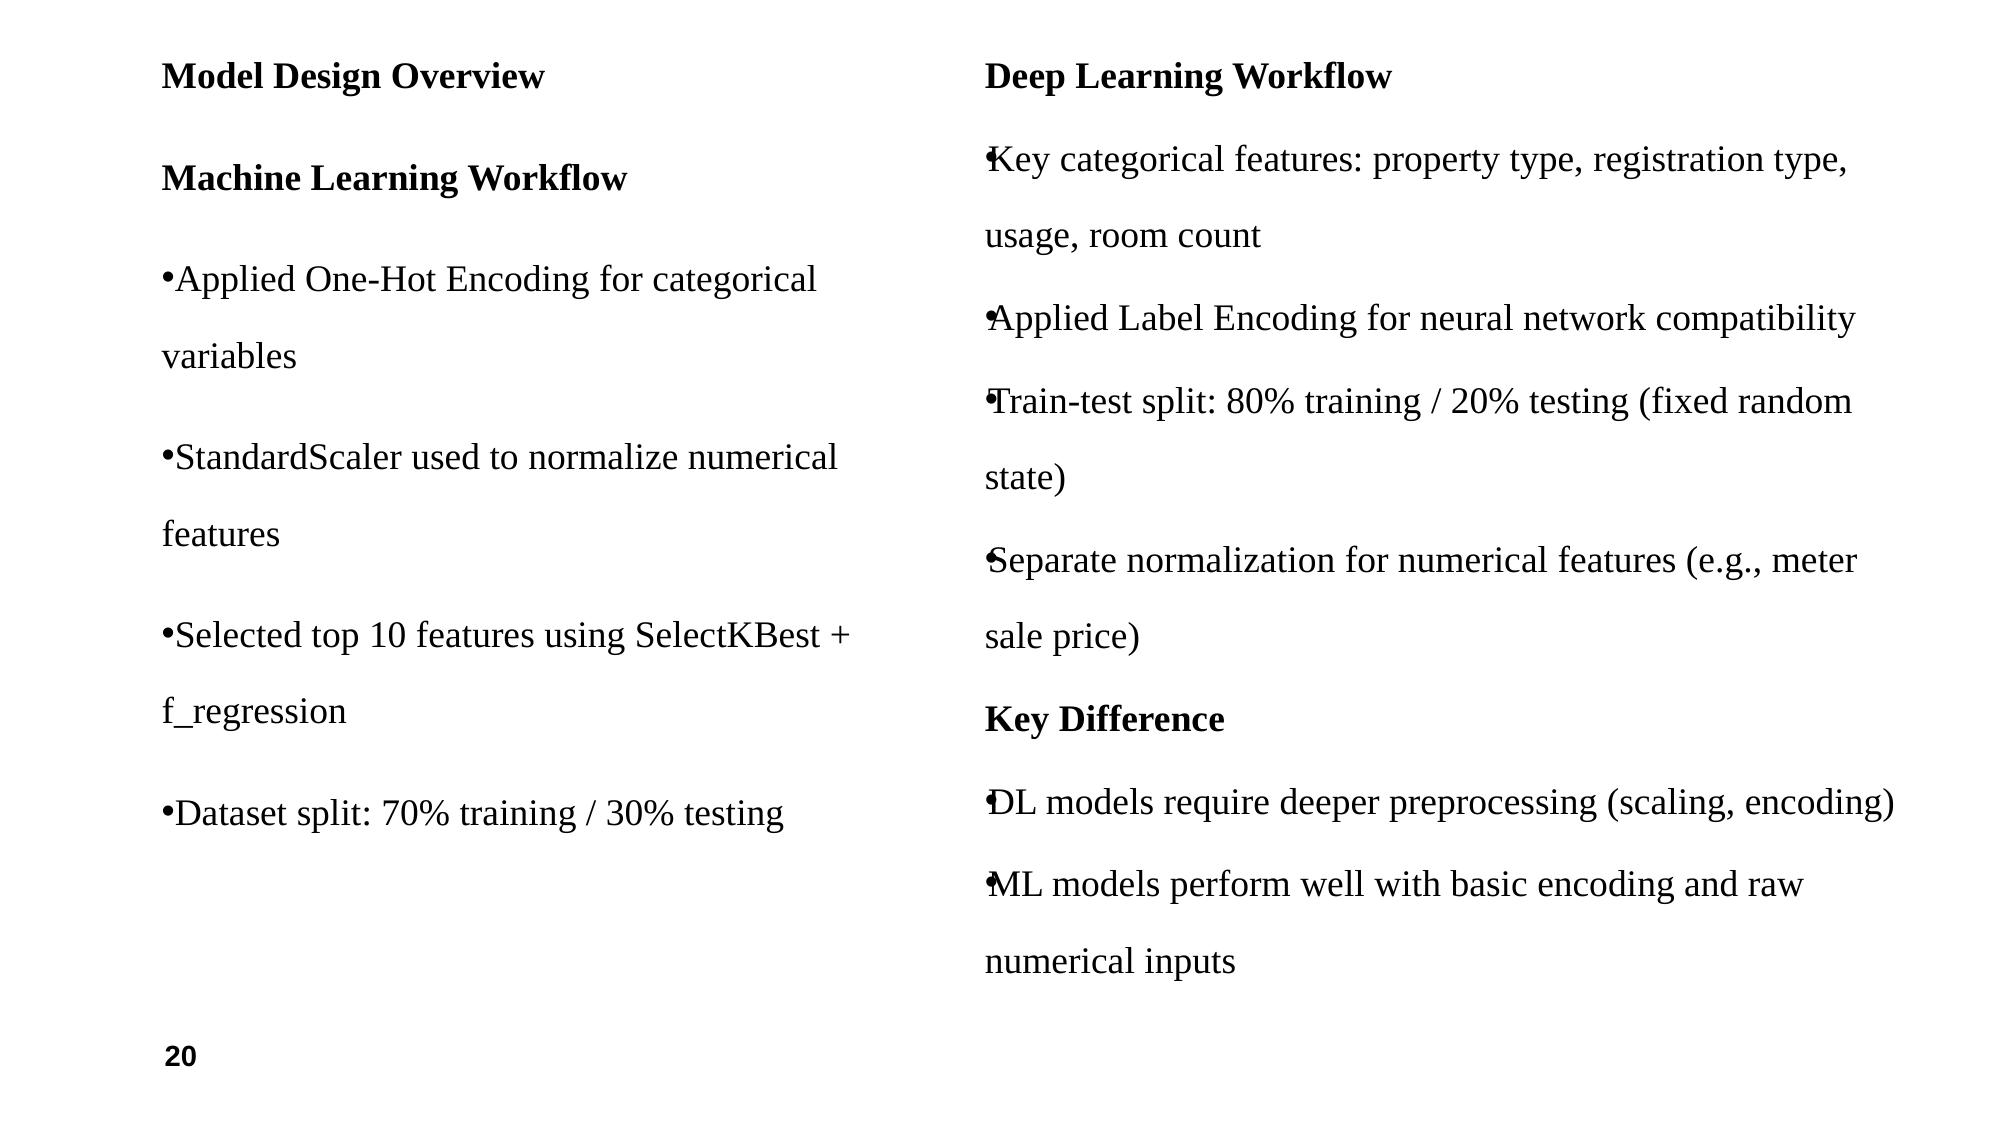

Deep Learning Workflow
Key categorical features: property type, registration type, usage, room count
Applied Label Encoding for neural network compatibility
Train-test split: 80% training / 20% testing (fixed random state)
Separate normalization for numerical features (e.g., meter sale price)
Key Difference
DL models require deeper preprocessing (scaling, encoding)
ML models perform well with basic encoding and raw numerical inputs

Model Design Overview
Machine Learning Workflow
Applied One-Hot Encoding for categorical variables
StandardScaler used to normalize numerical features
Selected top 10 features using SelectKBest + f_regression
Dataset split: 70% training / 30% testing

20